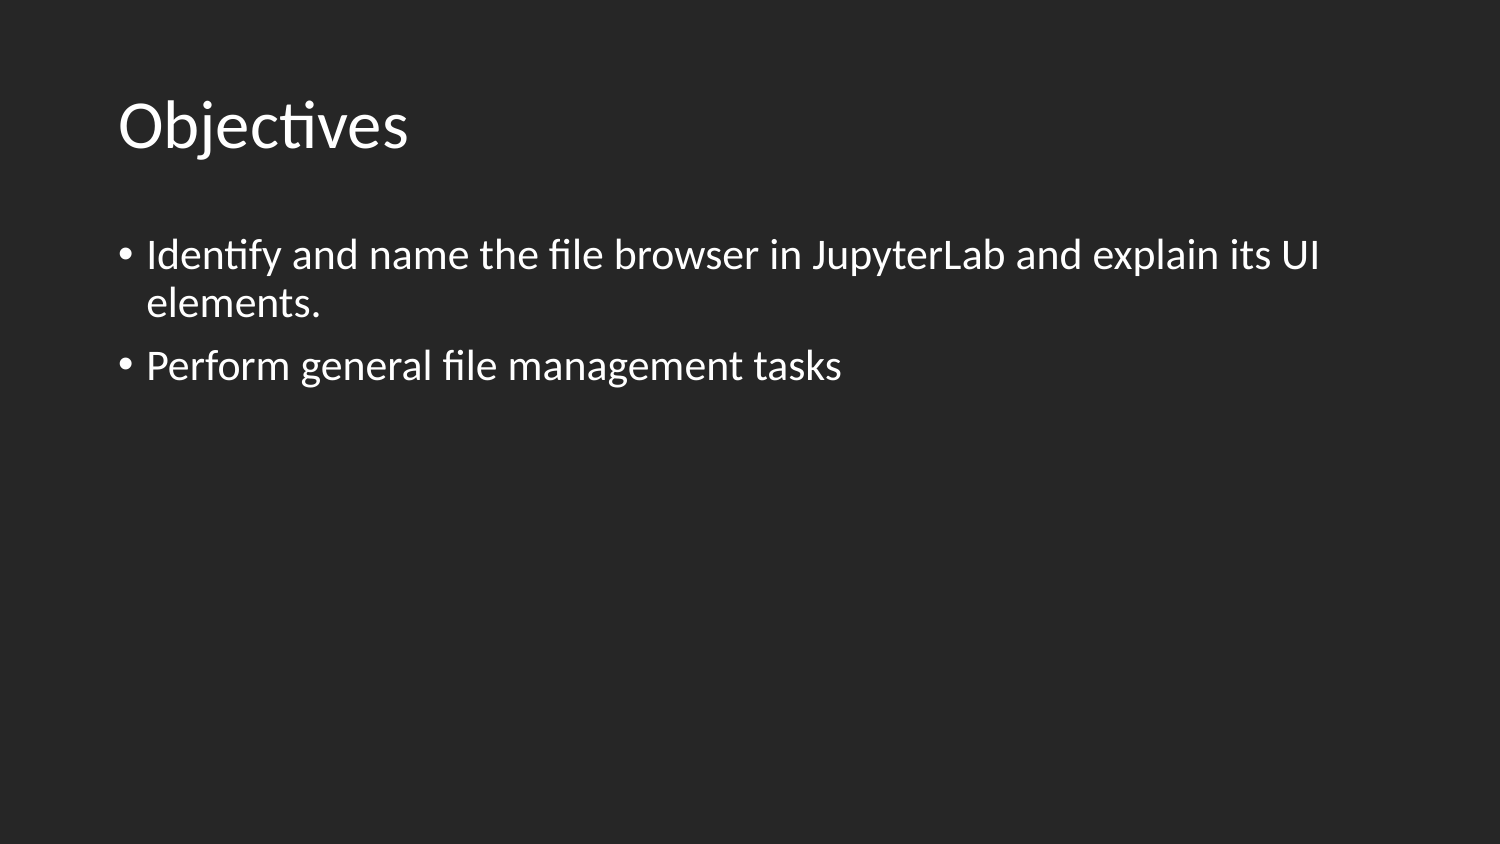

# Objectives
Identify and name the file browser in JupyterLab and explain its UI elements.
Perform general file management tasks